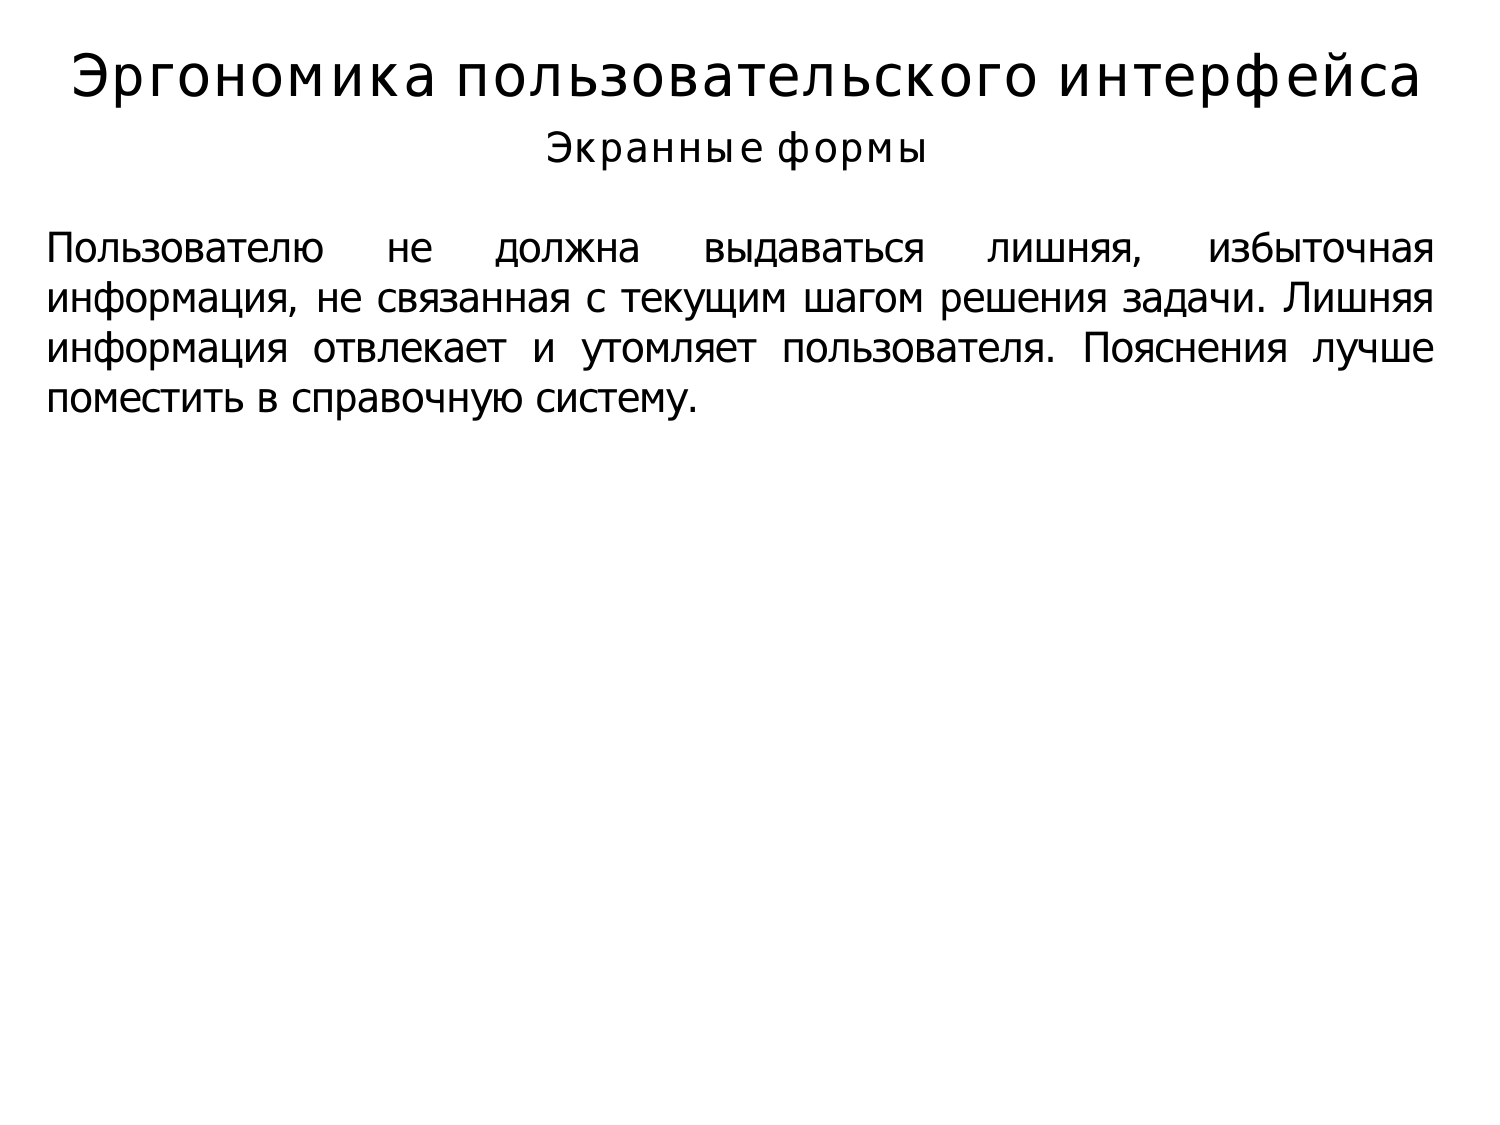

Эргономика пользовательского интерфейса
Экранные формы

Пользователю не должна выдаваться лишняя, из­быточная информация, не связанная с текущим шагом решения задачи. Лишняя информация отвлекает и утомляет пользовате­ля. Пояснения лучше поместить в справочную систему.